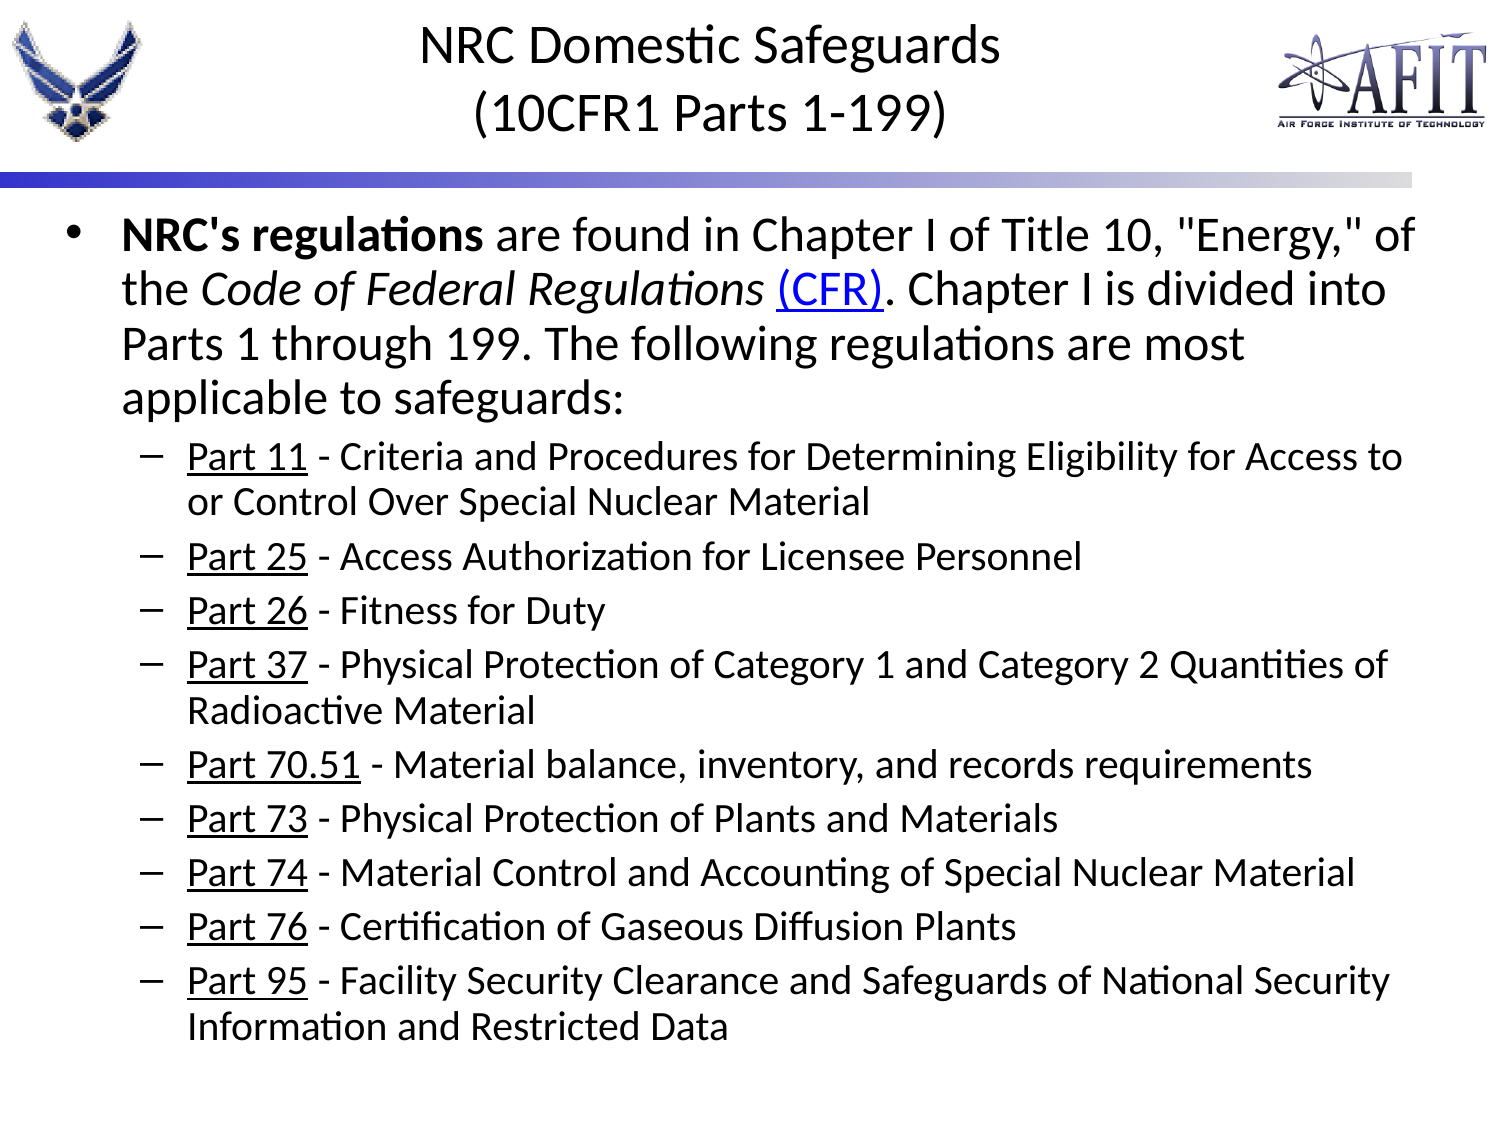

# NRC Domestic Safeguards (10CFR1 Parts 1-199)
NRC's regulations are found in Chapter I of Title 10, "Energy," of the Code of Federal Regulations (CFR). Chapter I is divided into Parts 1 through 199. The following regulations are most applicable to safeguards:
Part 11 - Criteria and Procedures for Determining Eligibility for Access to or Control Over Special Nuclear Material
Part 25 - Access Authorization for Licensee Personnel
Part 26 - Fitness for Duty
Part 37 - Physical Protection of Category 1 and Category 2 Quantities of Radioactive Material
Part 70.51 - Material balance, inventory, and records requirements
Part 73 - Physical Protection of Plants and Materials
Part 74 - Material Control and Accounting of Special Nuclear Material
Part 76 - Certification of Gaseous Diffusion Plants
Part 95 - Facility Security Clearance and Safeguards of National Security Information and Restricted Data